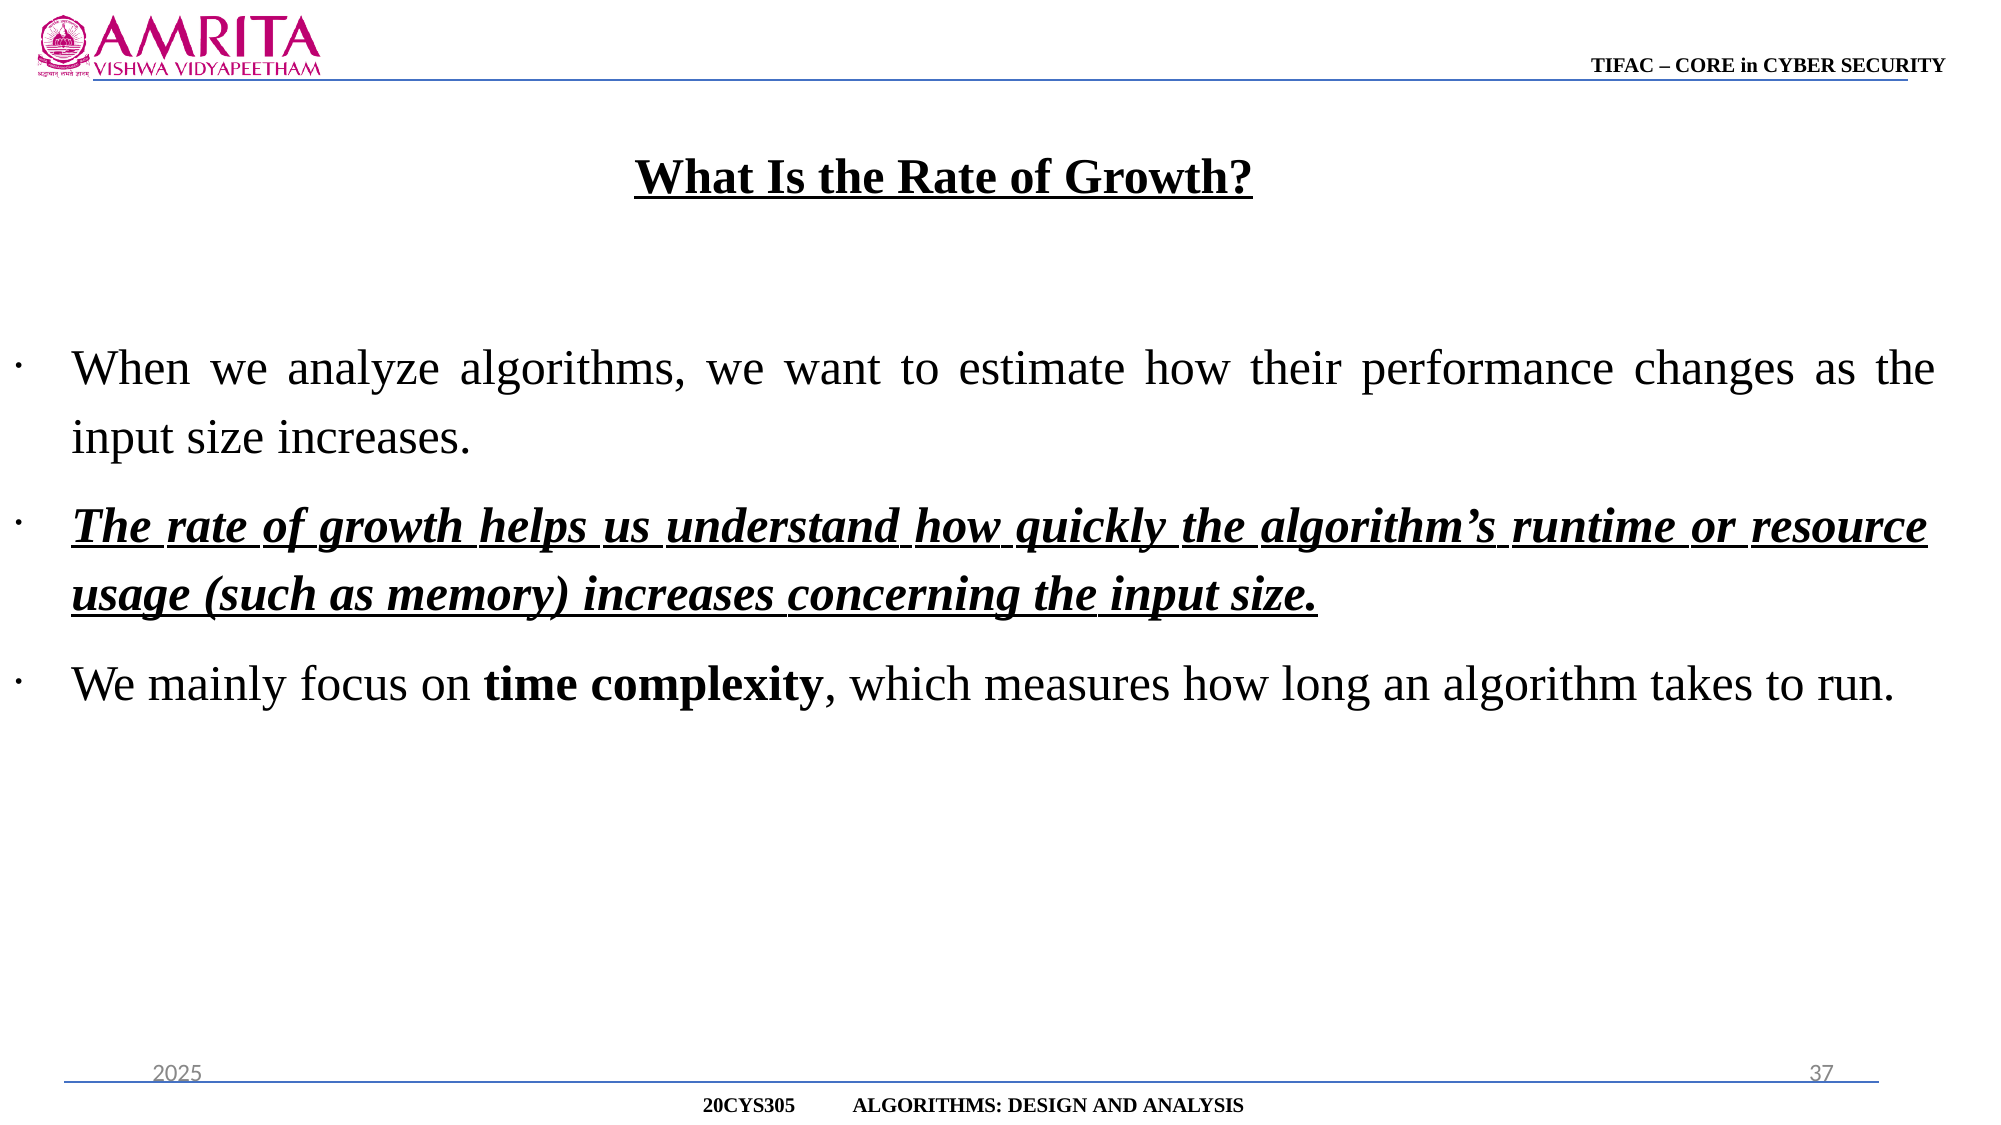

TIFAC – CORE in CYBER SECURITY
# What Is the Rate of Growth?
When we analyze algorithms, we want to estimate how their performance changes as the input size increases.
The rate of growth helps us understand how quickly the algorithm’s runtime or resource usage (such as memory) increases concerning the input size.
We mainly focus on time complexity, which measures how long an algorithm takes to run.
2025
37
20CYS305
ALGORITHMS: DESIGN AND ANALYSIS